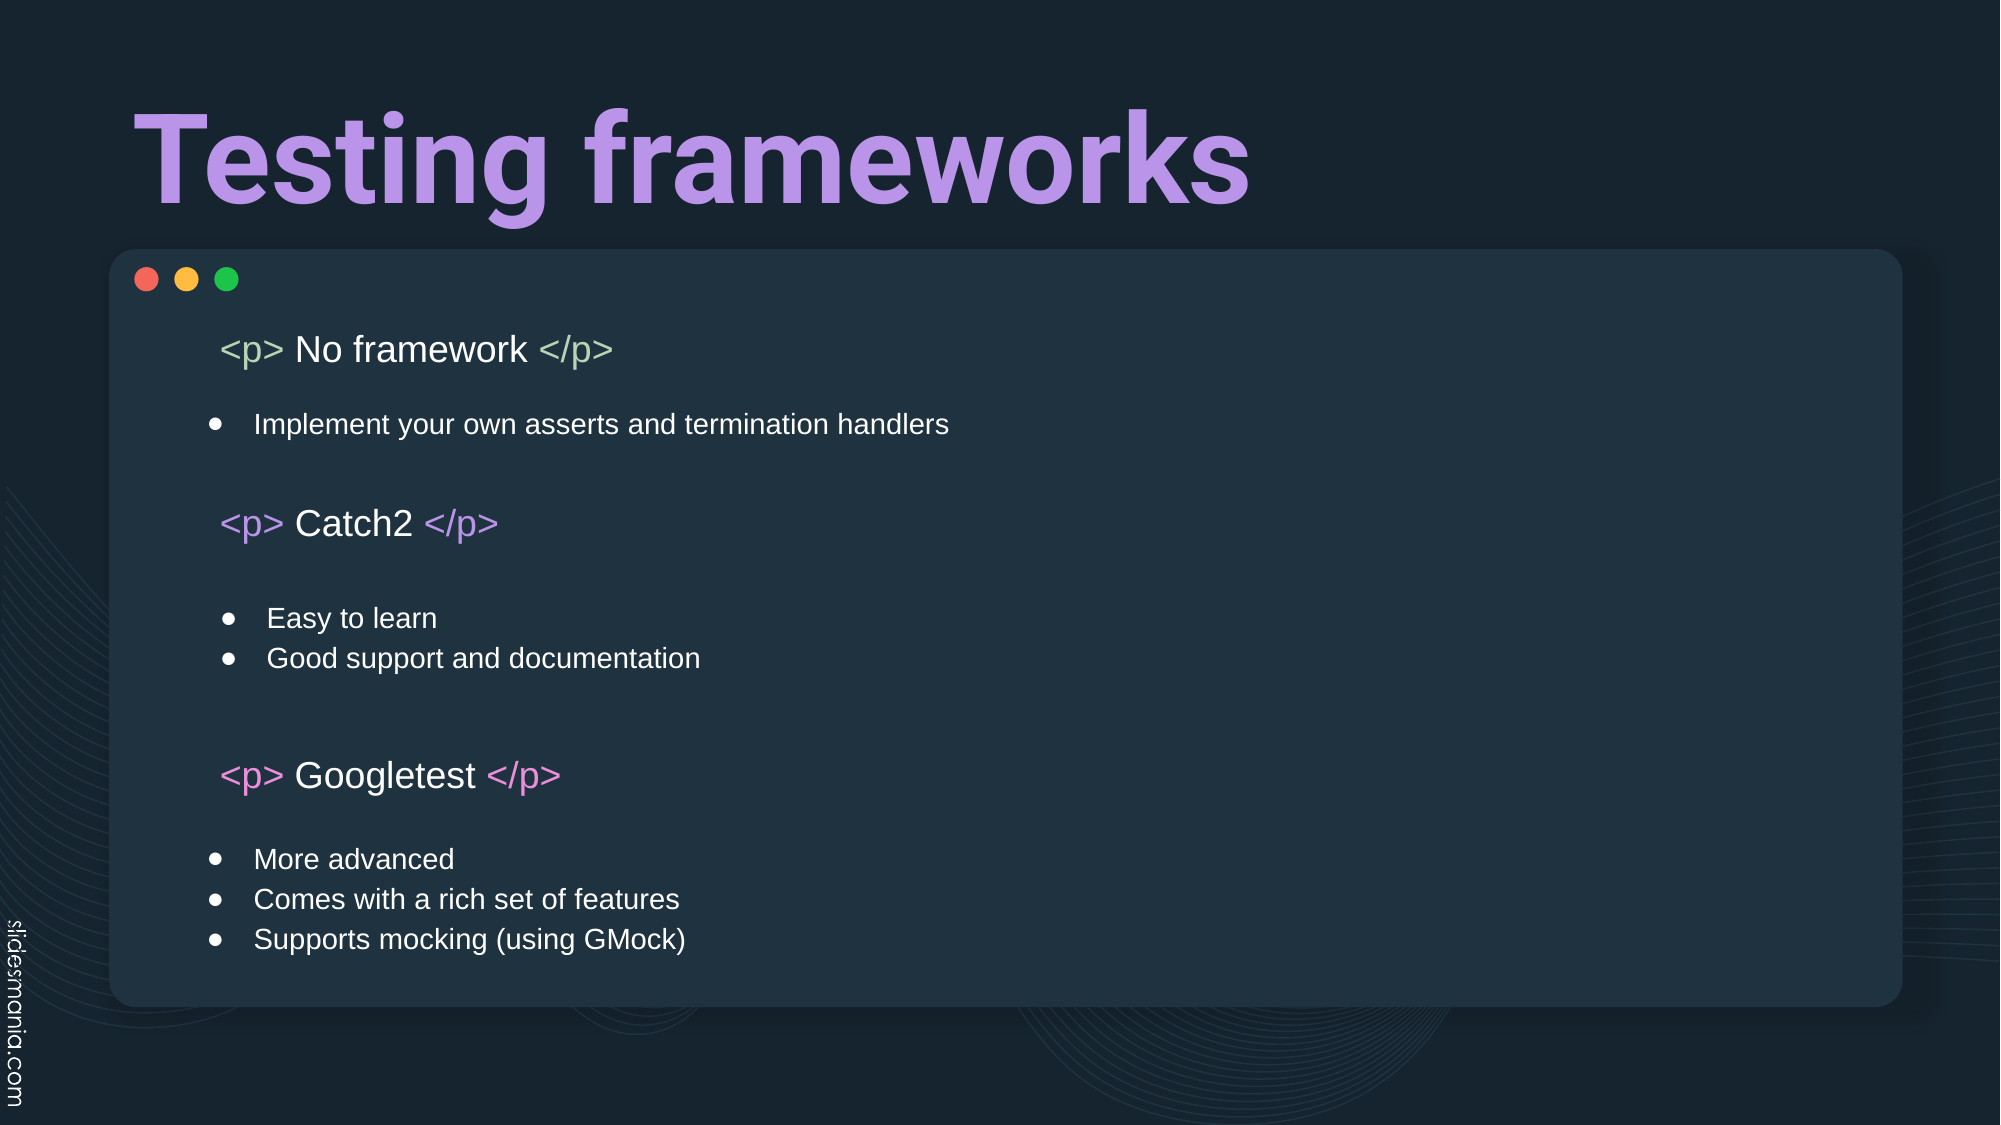

# Testing frameworks
<p> No framework </p>
Implement your own asserts and termination handlers
<p> Catch2 </p>
Easy to learn
Good support and documentation

<p> Googletest </p>
More advanced
Comes with a rich set of features
Supports mocking (using GMock)